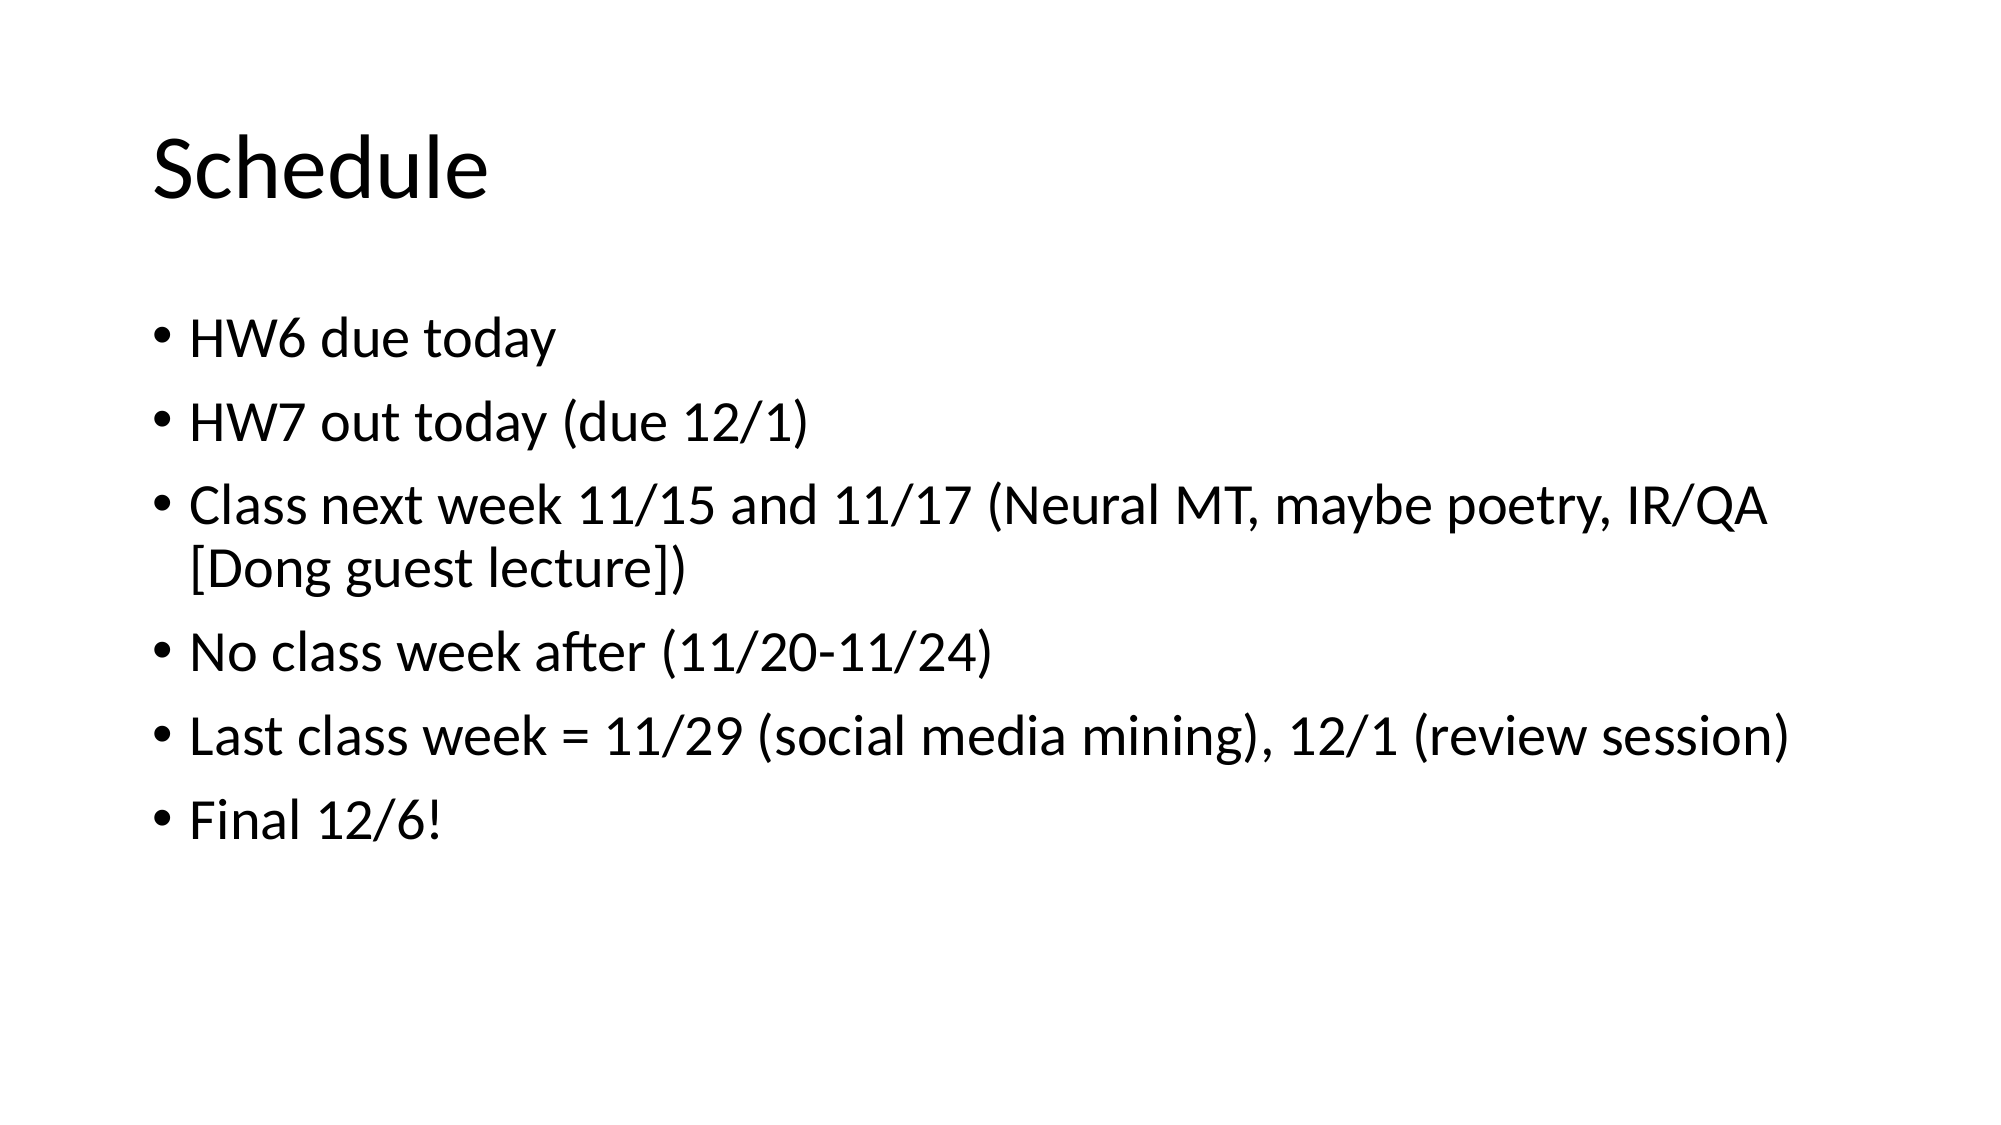

# Schedule
HW6 due today
HW7 out today (due 12/1)
Class next week 11/15 and 11/17 (Neural MT, maybe poetry, IR/QA [Dong guest lecture])
No class week after (11/20-11/24)
Last class week = 11/29 (social media mining), 12/1 (review session)
Final 12/6!